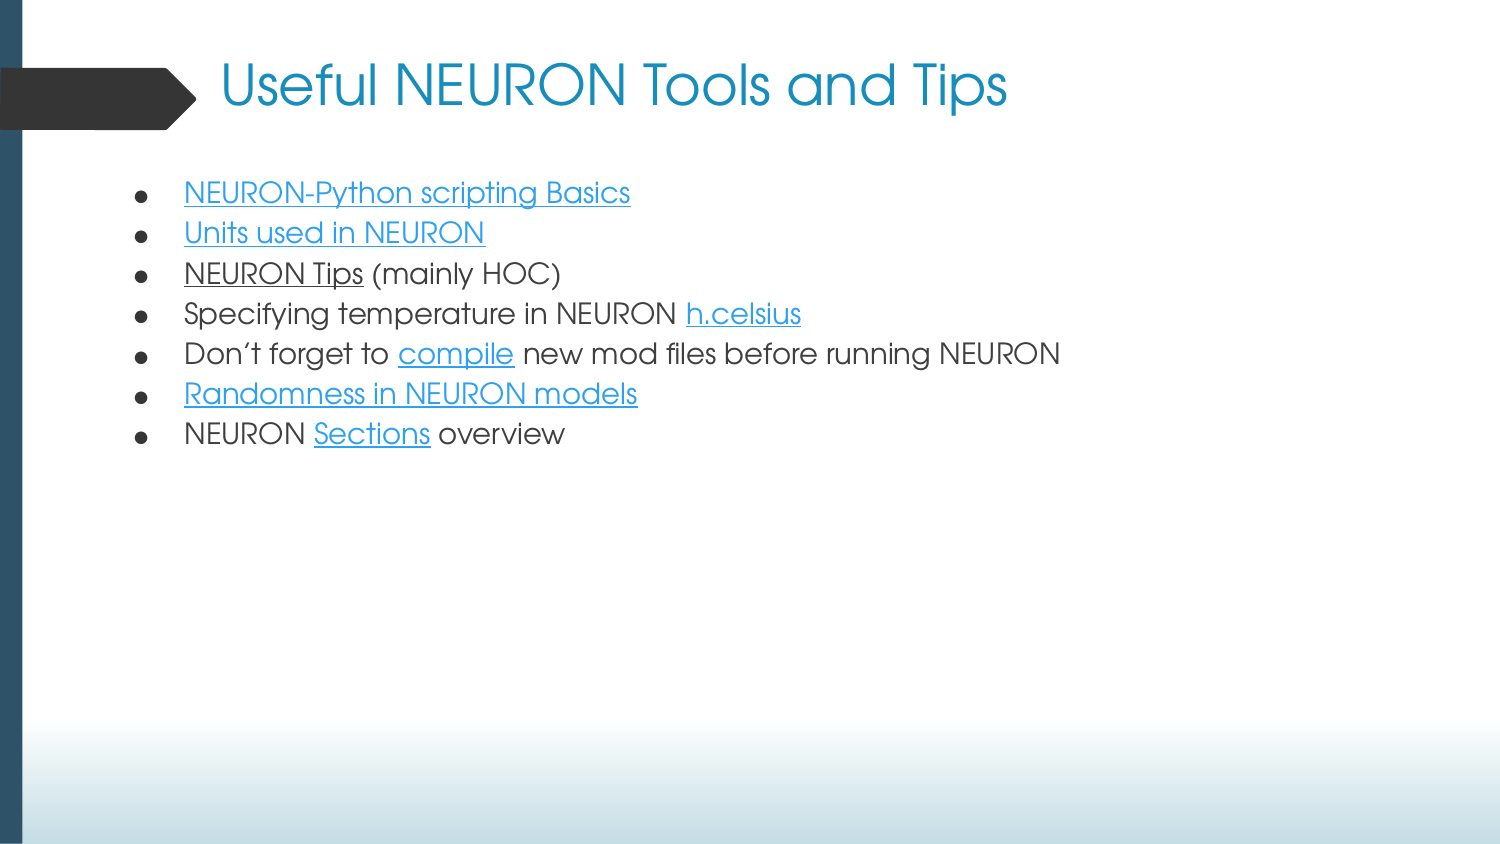

# Useful NEURON Tools and Tips
NEURON-Python scripting Basics
Units used in NEURON
NEURON Tips (mainly HOC)
Specifying temperature in NEURON h.celsius
Don’t forget to compile new mod files before running NEURON
Randomness in NEURON models
NEURON Sections overview